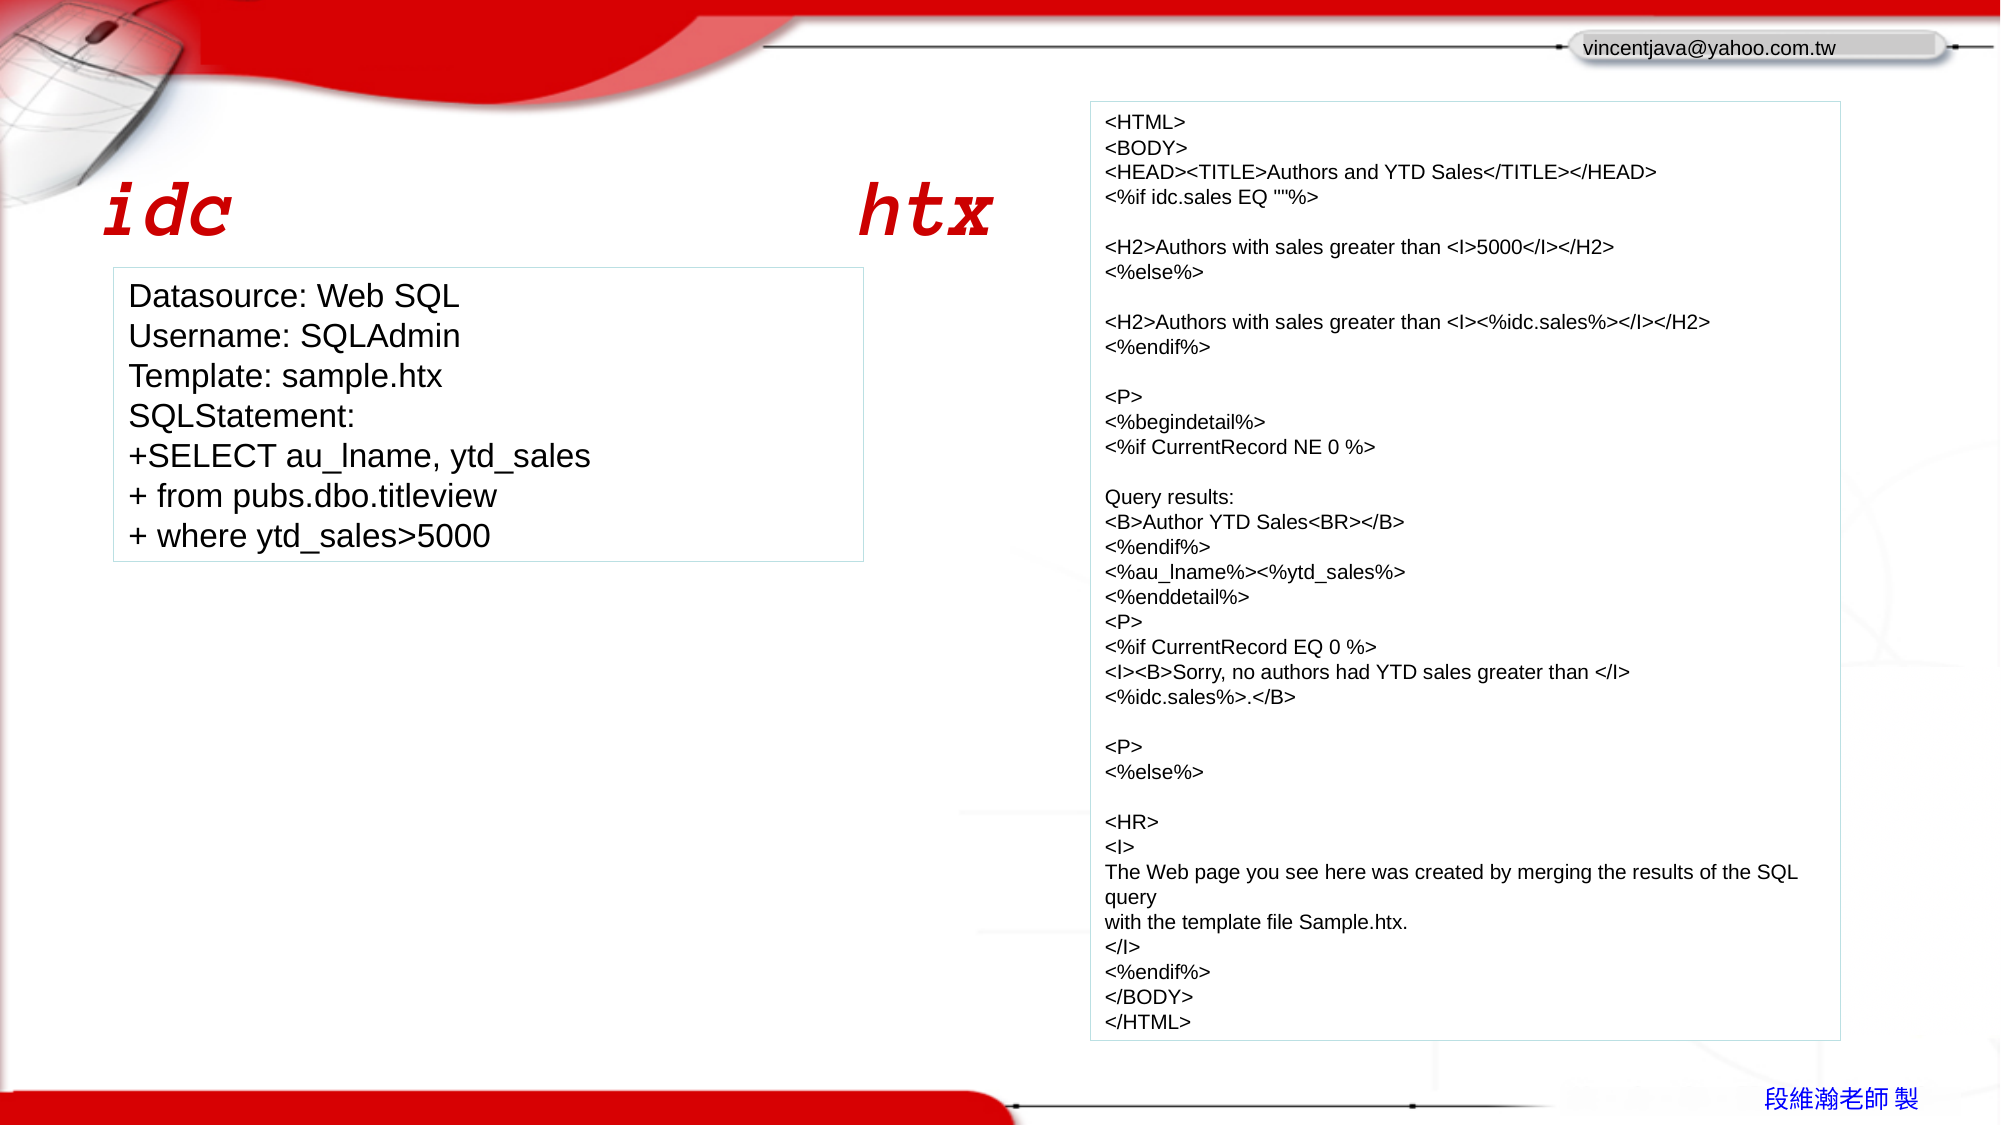

<HTML>
<BODY>
<HEAD><TITLE>Authors and YTD Sales</TITLE></HEAD>
<%if idc.sales EQ ""%>

<H2>Authors with sales greater than <I>5000</I></H2>
<%else%>

<H2>Authors with sales greater than <I><%idc.sales%></I></H2>
<%endif%>

<P>
<%begindetail%>
<%if CurrentRecord NE 0 %>

Query results:
<B>Author YTD Sales<BR></B>
<%endif%>
<%au_lname%><%ytd_sales%>
<%enddetail%>
<P>
<%if CurrentRecord EQ 0 %>
<I><B>Sorry, no authors had YTD sales greater than </I>
<%idc.sales%>.</B>

<P>
<%else%>

<HR>
<I>
The Web page you see here was created by merging the results of the SQL query
with the template file Sample.htx.
</I>
<%endif%>
</BODY>
</HTML>
# idc
htx
Datasource: Web SQL
Username: SQLAdmin
Template: sample.htx
SQLStatement:
+SELECT au_lname, ytd_sales
+ from pubs.dbo.titleview
+ where ytd_sales>5000